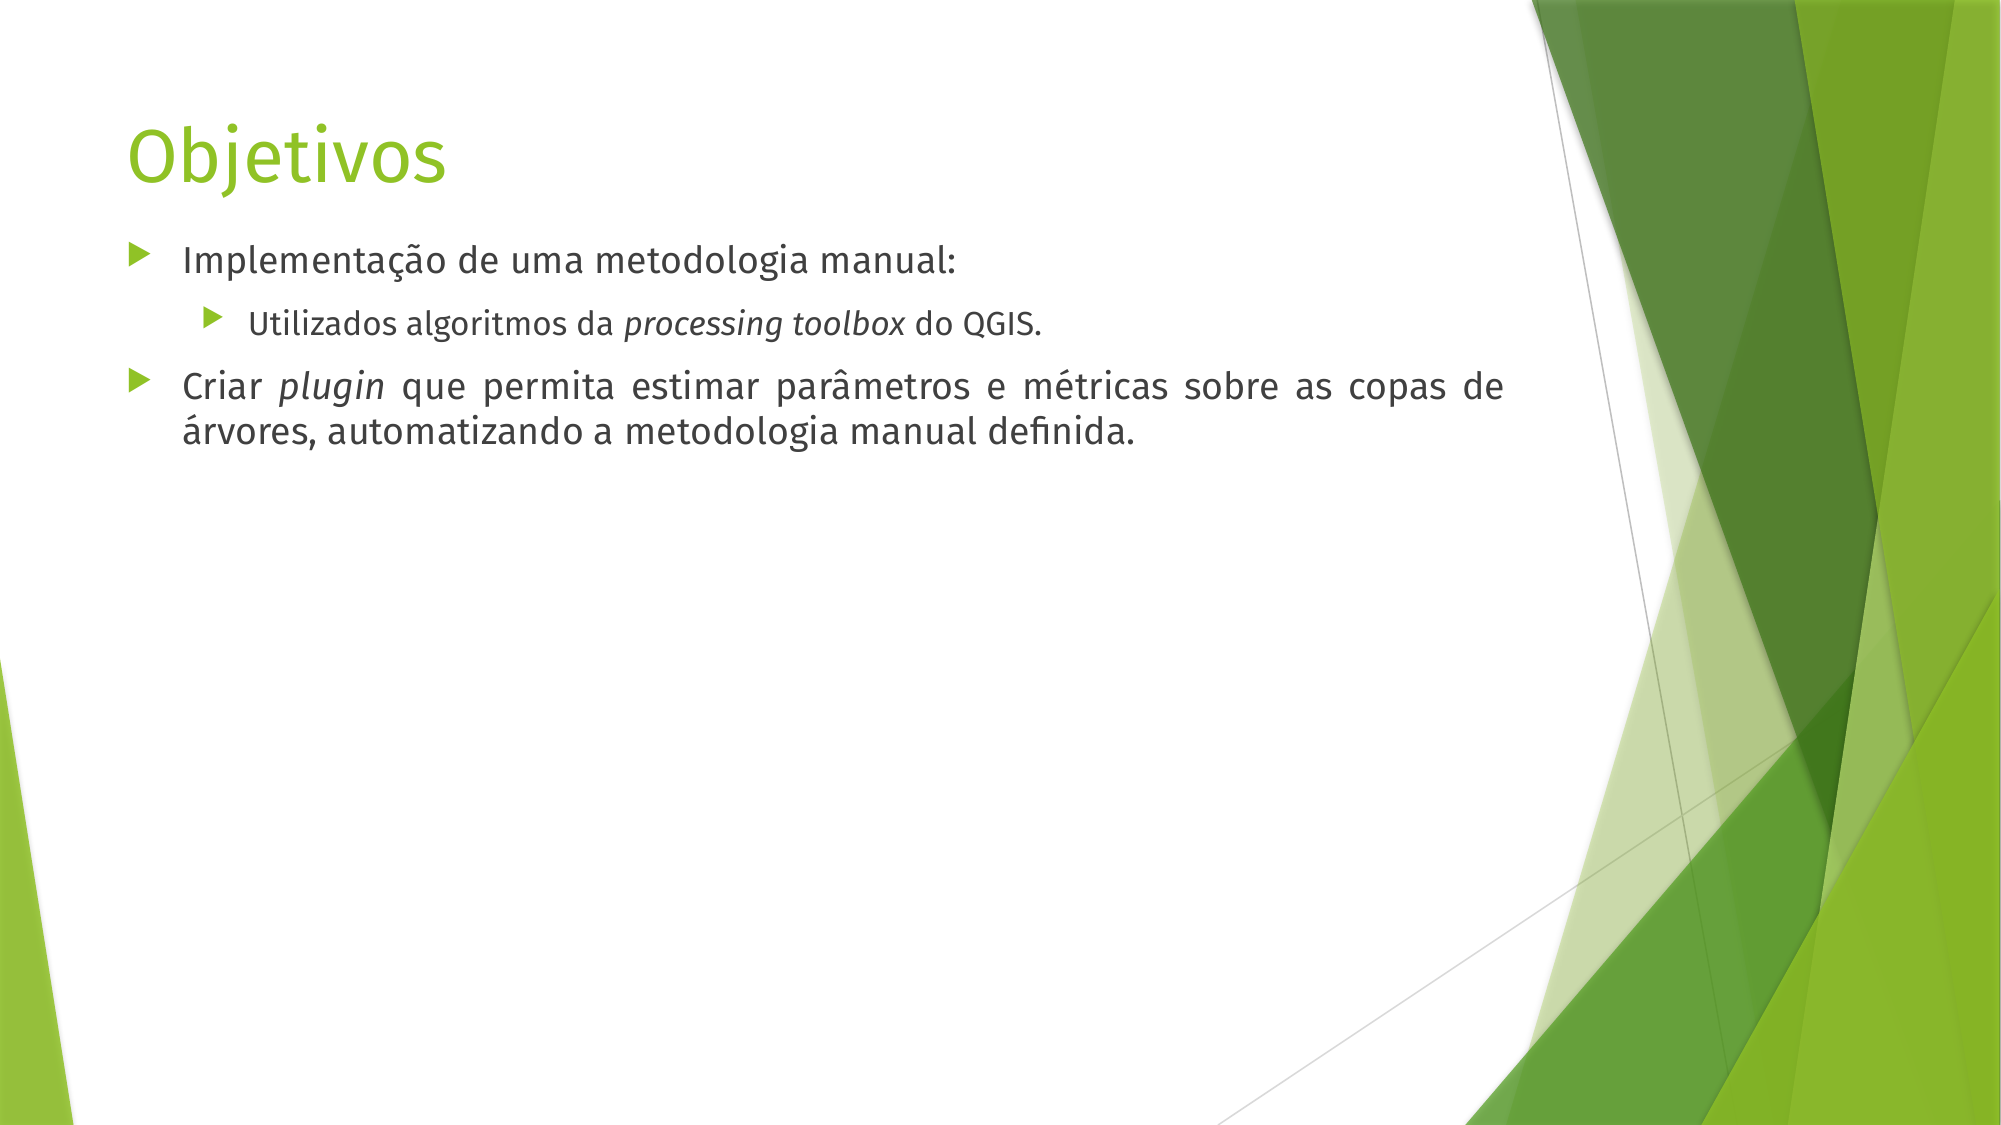

# Objetivos
Implementação de uma metodologia manual:
Utilizados algoritmos da processing toolbox do QGIS.
Criar plugin que permita estimar parâmetros e métricas sobre as copas de árvores, automatizando a metodologia manual definida.